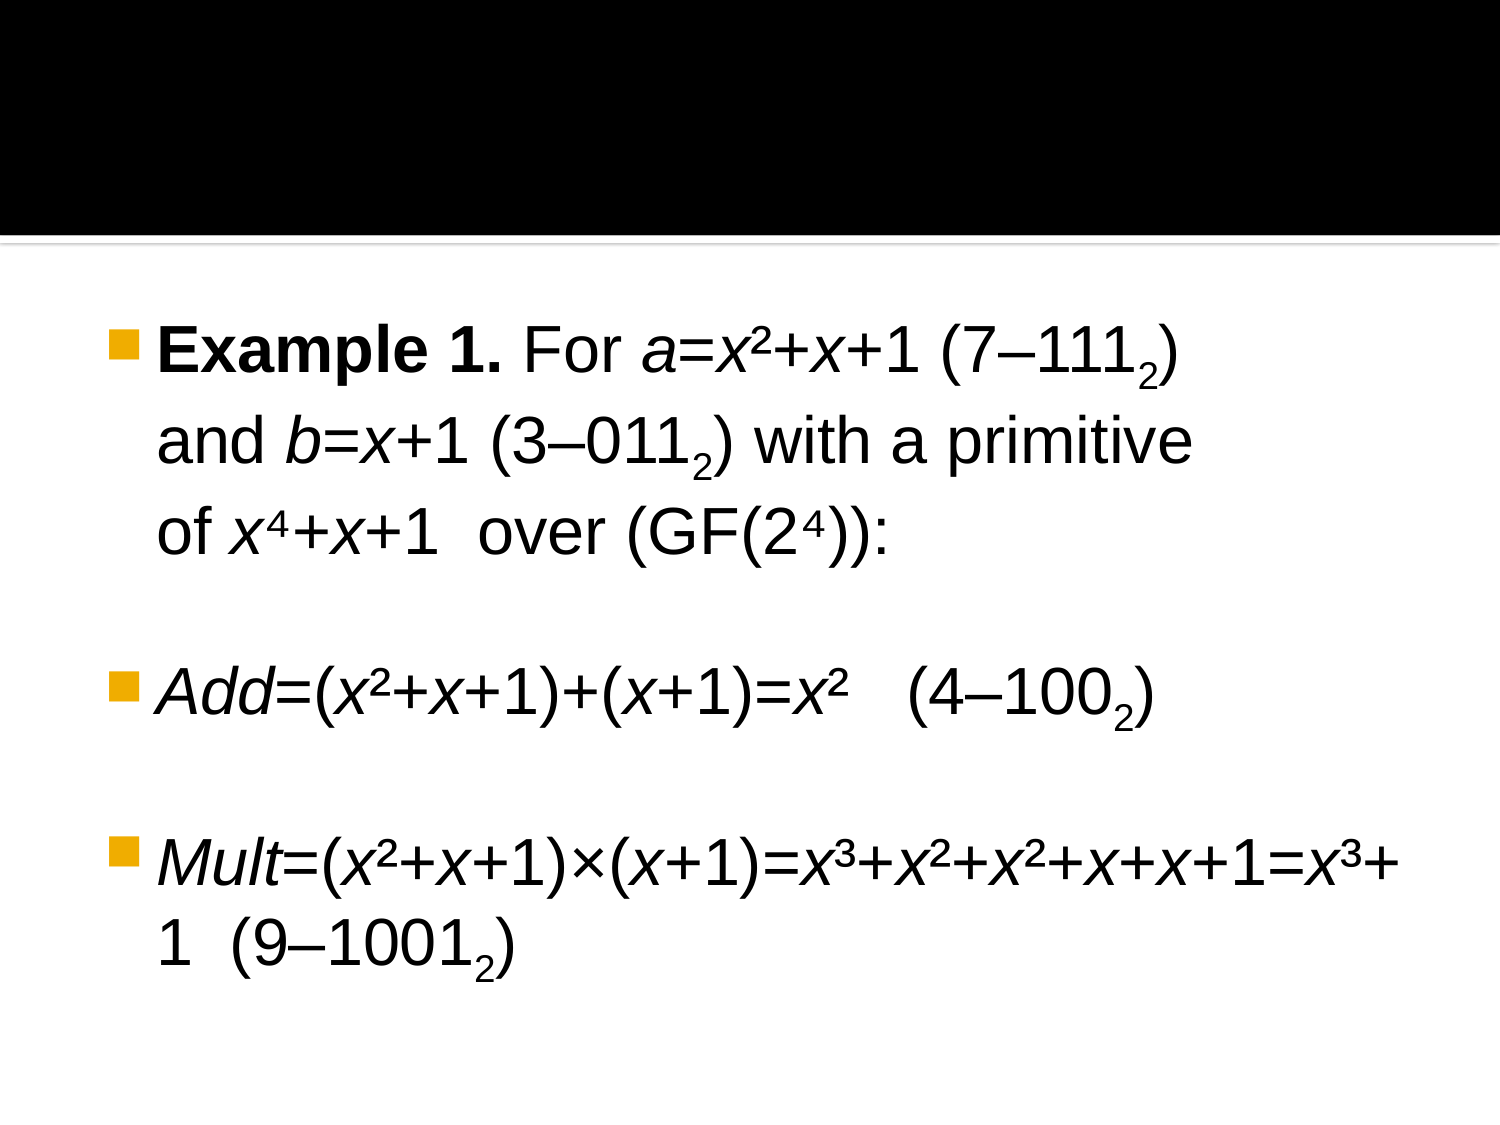

#
Example 1. For a=x²+x+1 (7–1112) and b=x+1 (3–0112) with a primitive of x⁴+x+1  over (GF(2⁴)):
Add=(x²+x+1)+(x+1)=x² 	(4–1002)
Mult=(x²+x+1)×(x+1)=x³+x²+x²+x+x+1=x³+1  (9–10012)